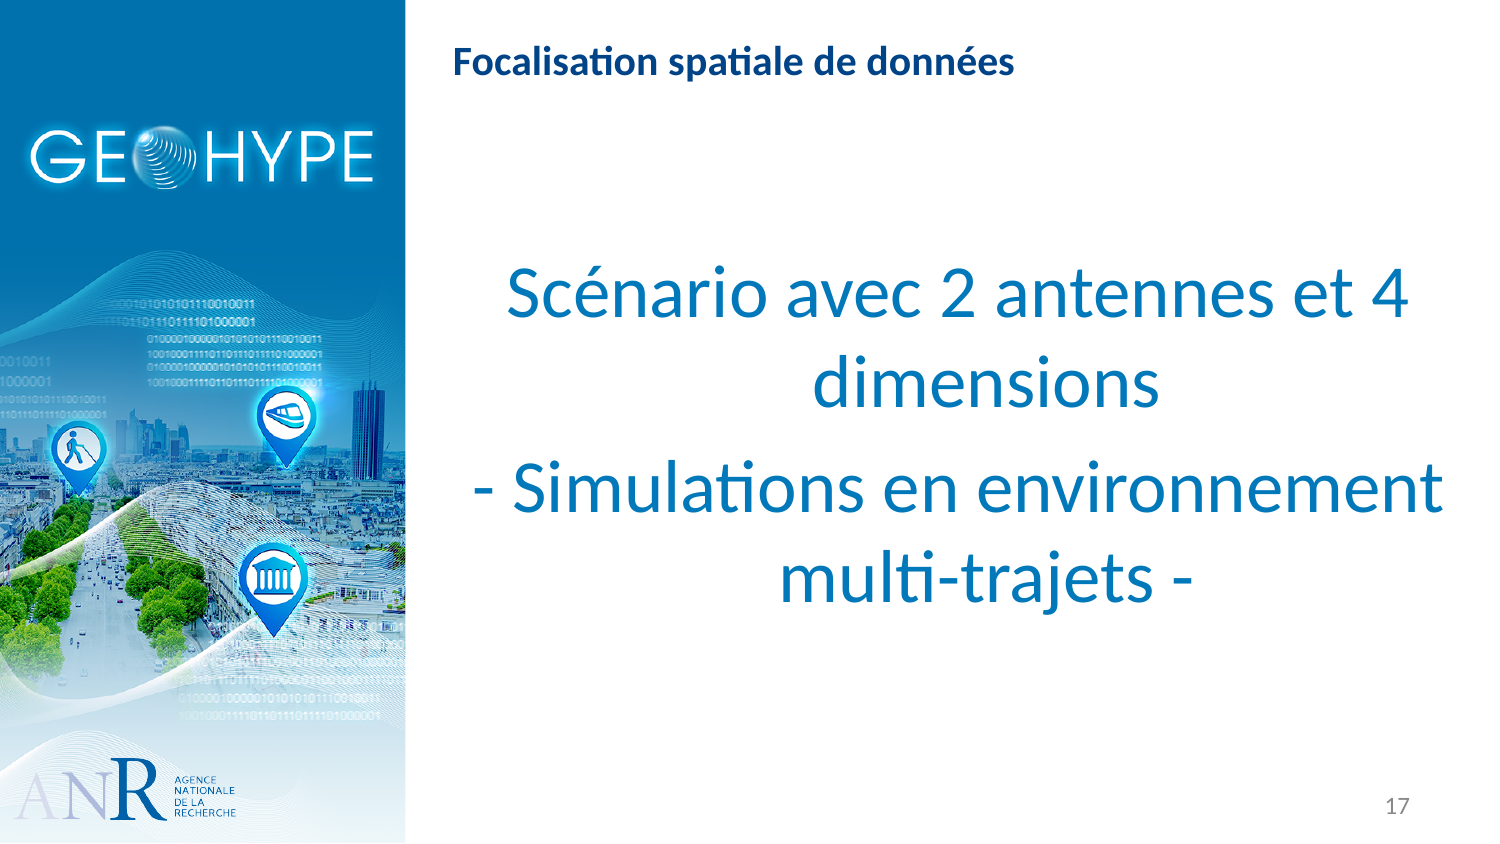

# Focalisation spatiale de données
Scénario avec 2 antennes et 4 dimensions
- Simulations en environnement multi-trajets -
17